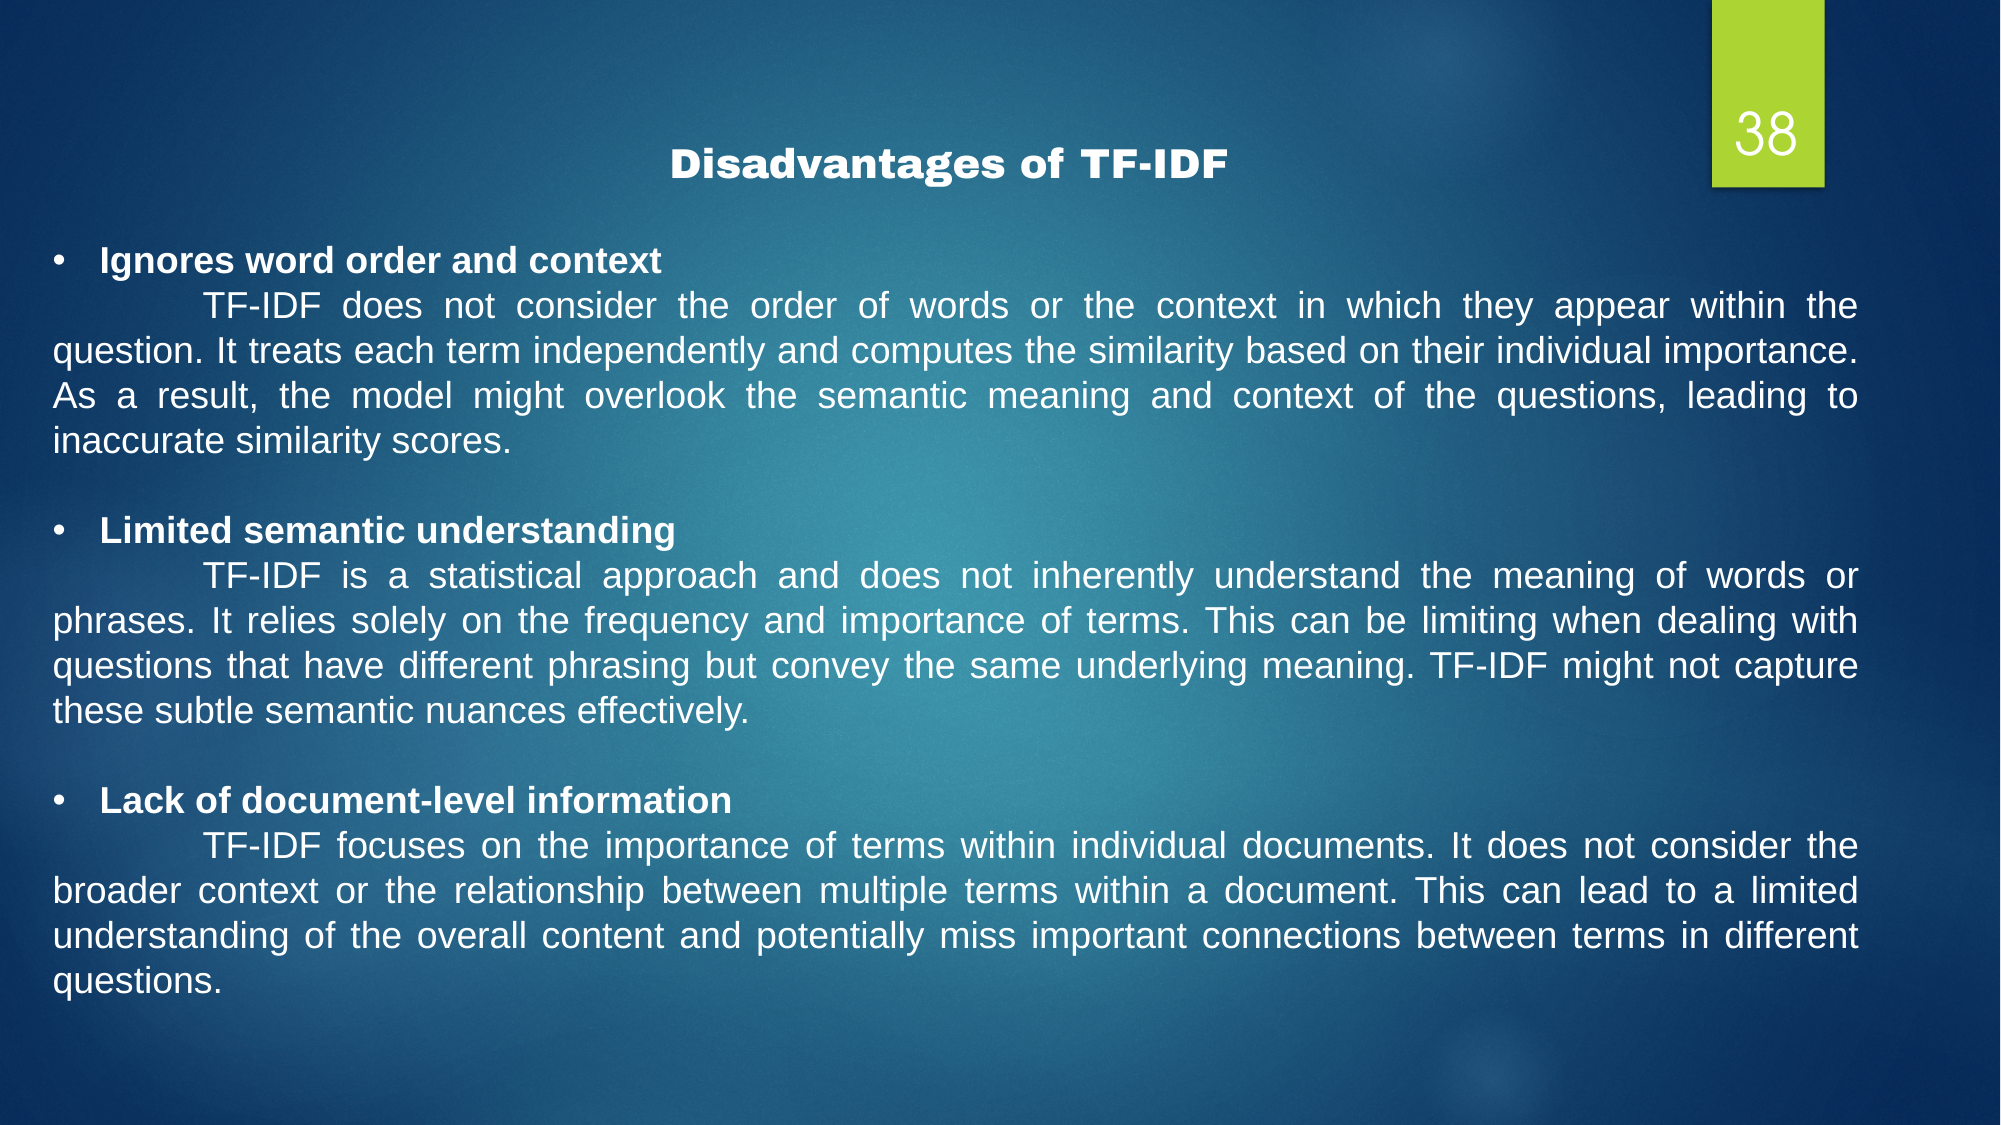

38
Disadvantages of TF-IDF

Ignores word order and context
	TF-IDF does not consider the order of words or the context in which they appear within the question. It treats each term independently and computes the similarity based on their individual importance. As a result, the model might overlook the semantic meaning and context of the questions, leading to inaccurate similarity scores.

Limited semantic understanding
	TF-IDF is a statistical approach and does not inherently understand the meaning of words or phrases. It relies solely on the frequency and importance of terms. This can be limiting when dealing with questions that have different phrasing but convey the same underlying meaning. TF-IDF might not capture these subtle semantic nuances effectively.

Lack of document-level information
	TF-IDF focuses on the importance of terms within individual documents. It does not consider the broader context or the relationship between multiple terms within a document. This can lead to a limited understanding of the overall content and potentially miss important connections between terms in different questions.